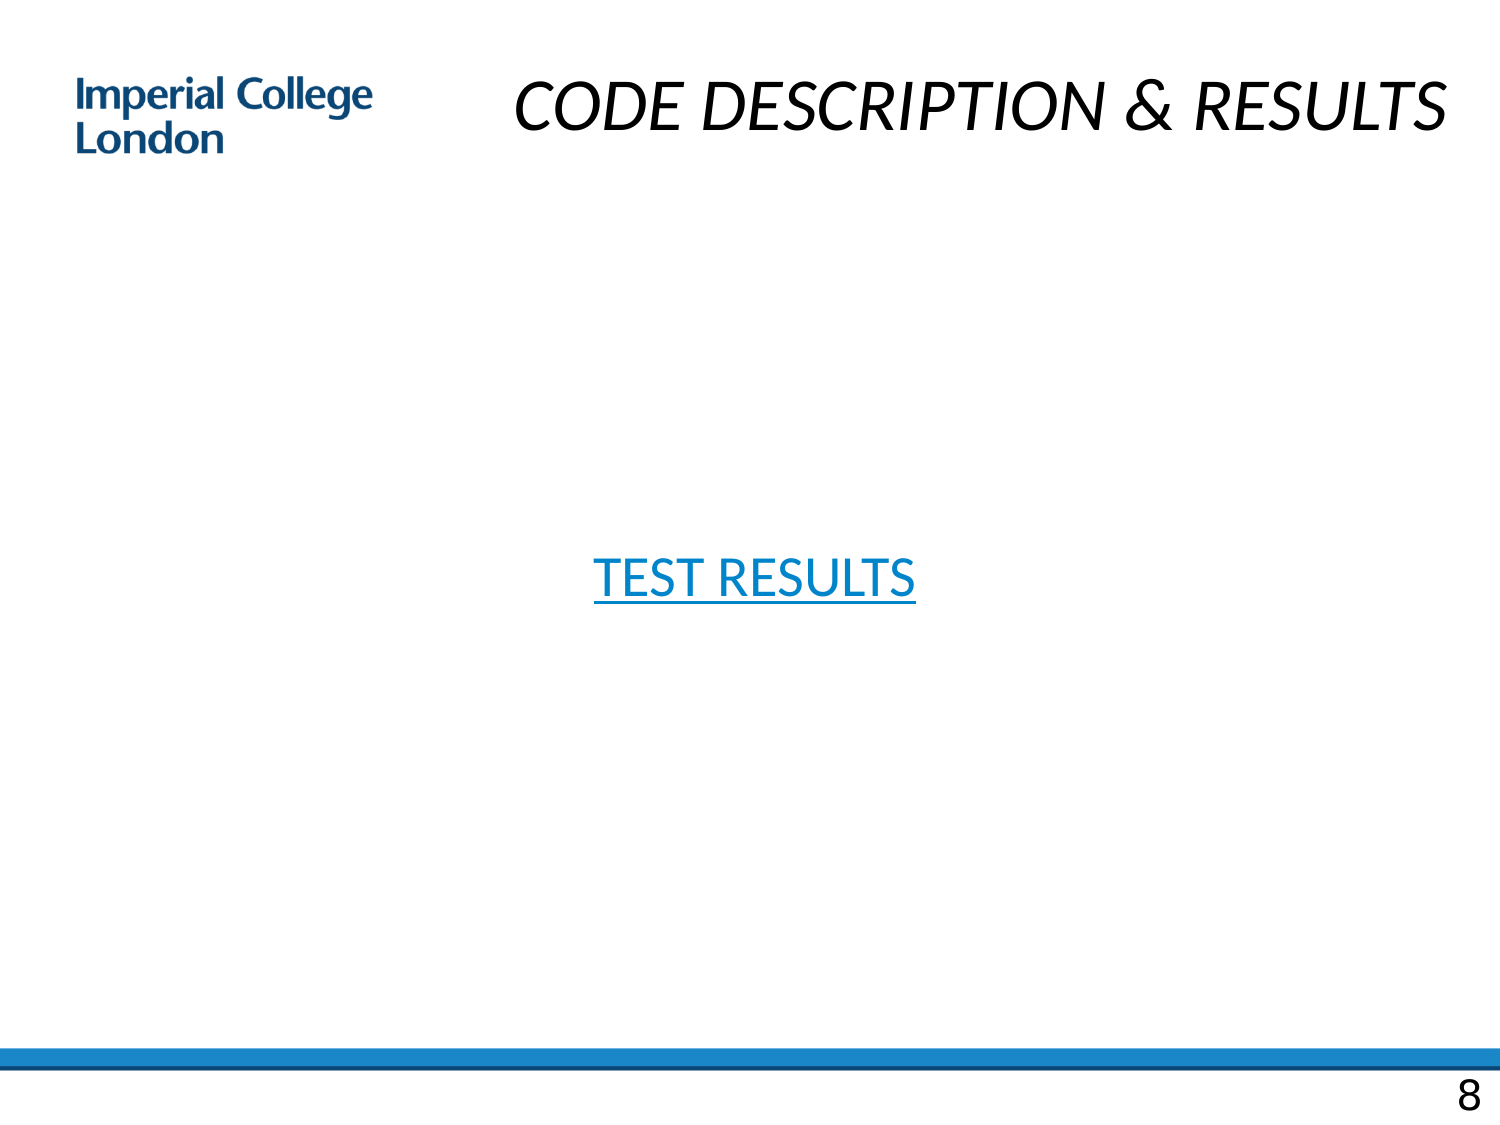

CODE DESCRIPTION & RESULTS
TEST RESULTS
8